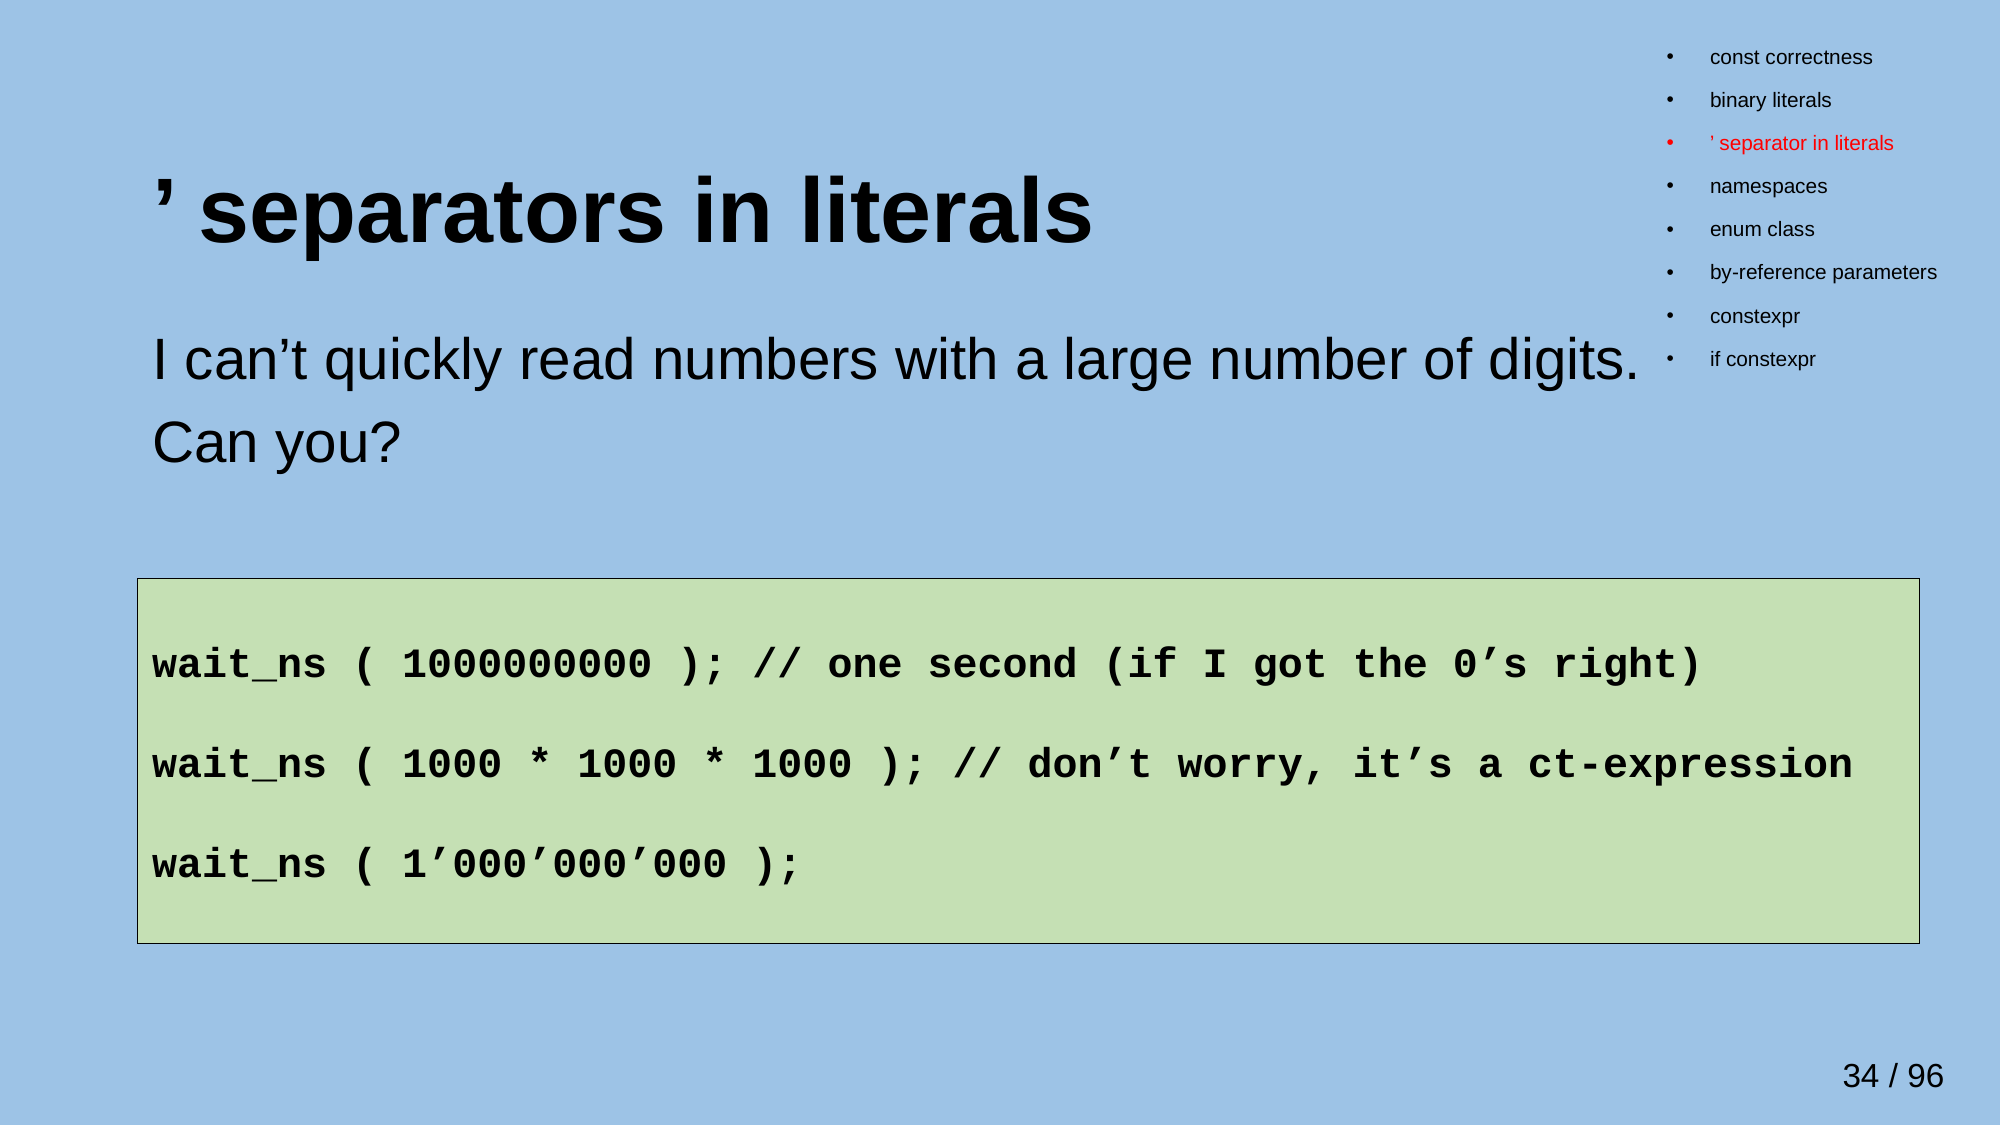

const correctness
 binary literals
 ’ separator in literals
 namespaces
 enum class
 by-reference parameters
 constexpr
 if constexpr

# ’ separators in literals
I can’t quickly read numbers with a large number of digits.
Can you?

wait_ns ( 1000000000 ); // one second (if I got the 0’s right)

wait_ns ( 1000 * 1000 * 1000 ); // don’t worry, it’s a ct-expression

wait_ns ( 1’000’000’000 );